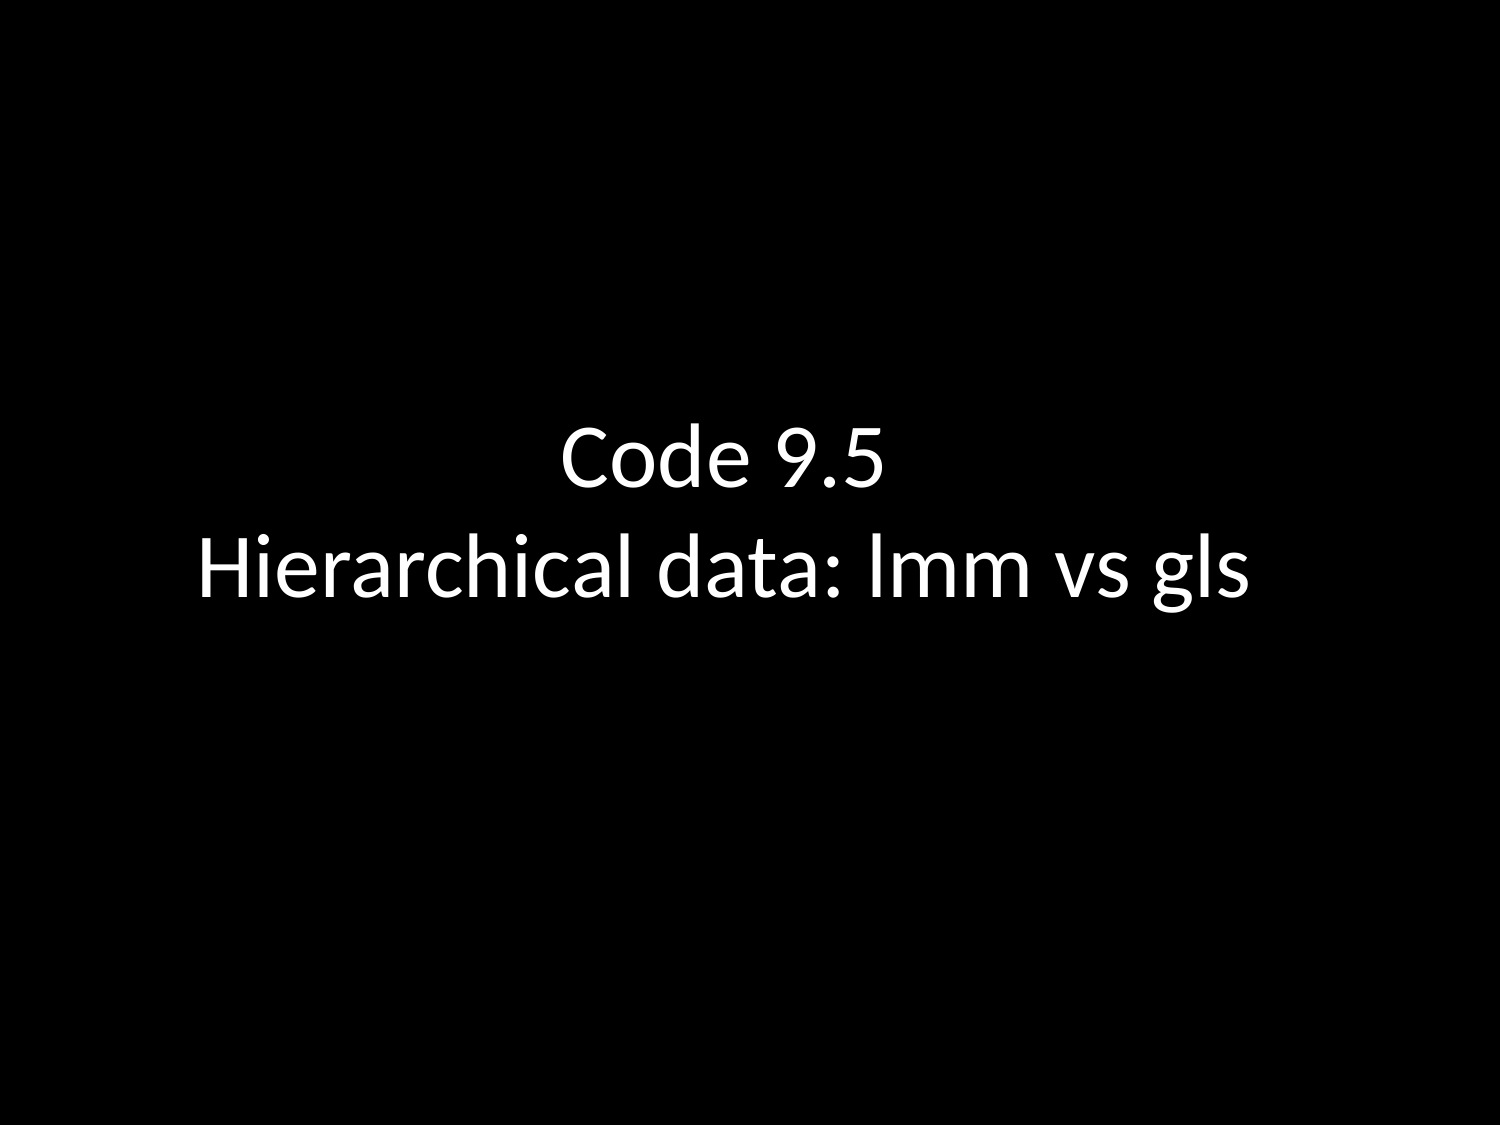

# Code 9.5 Hierarchical data: lmm vs gls